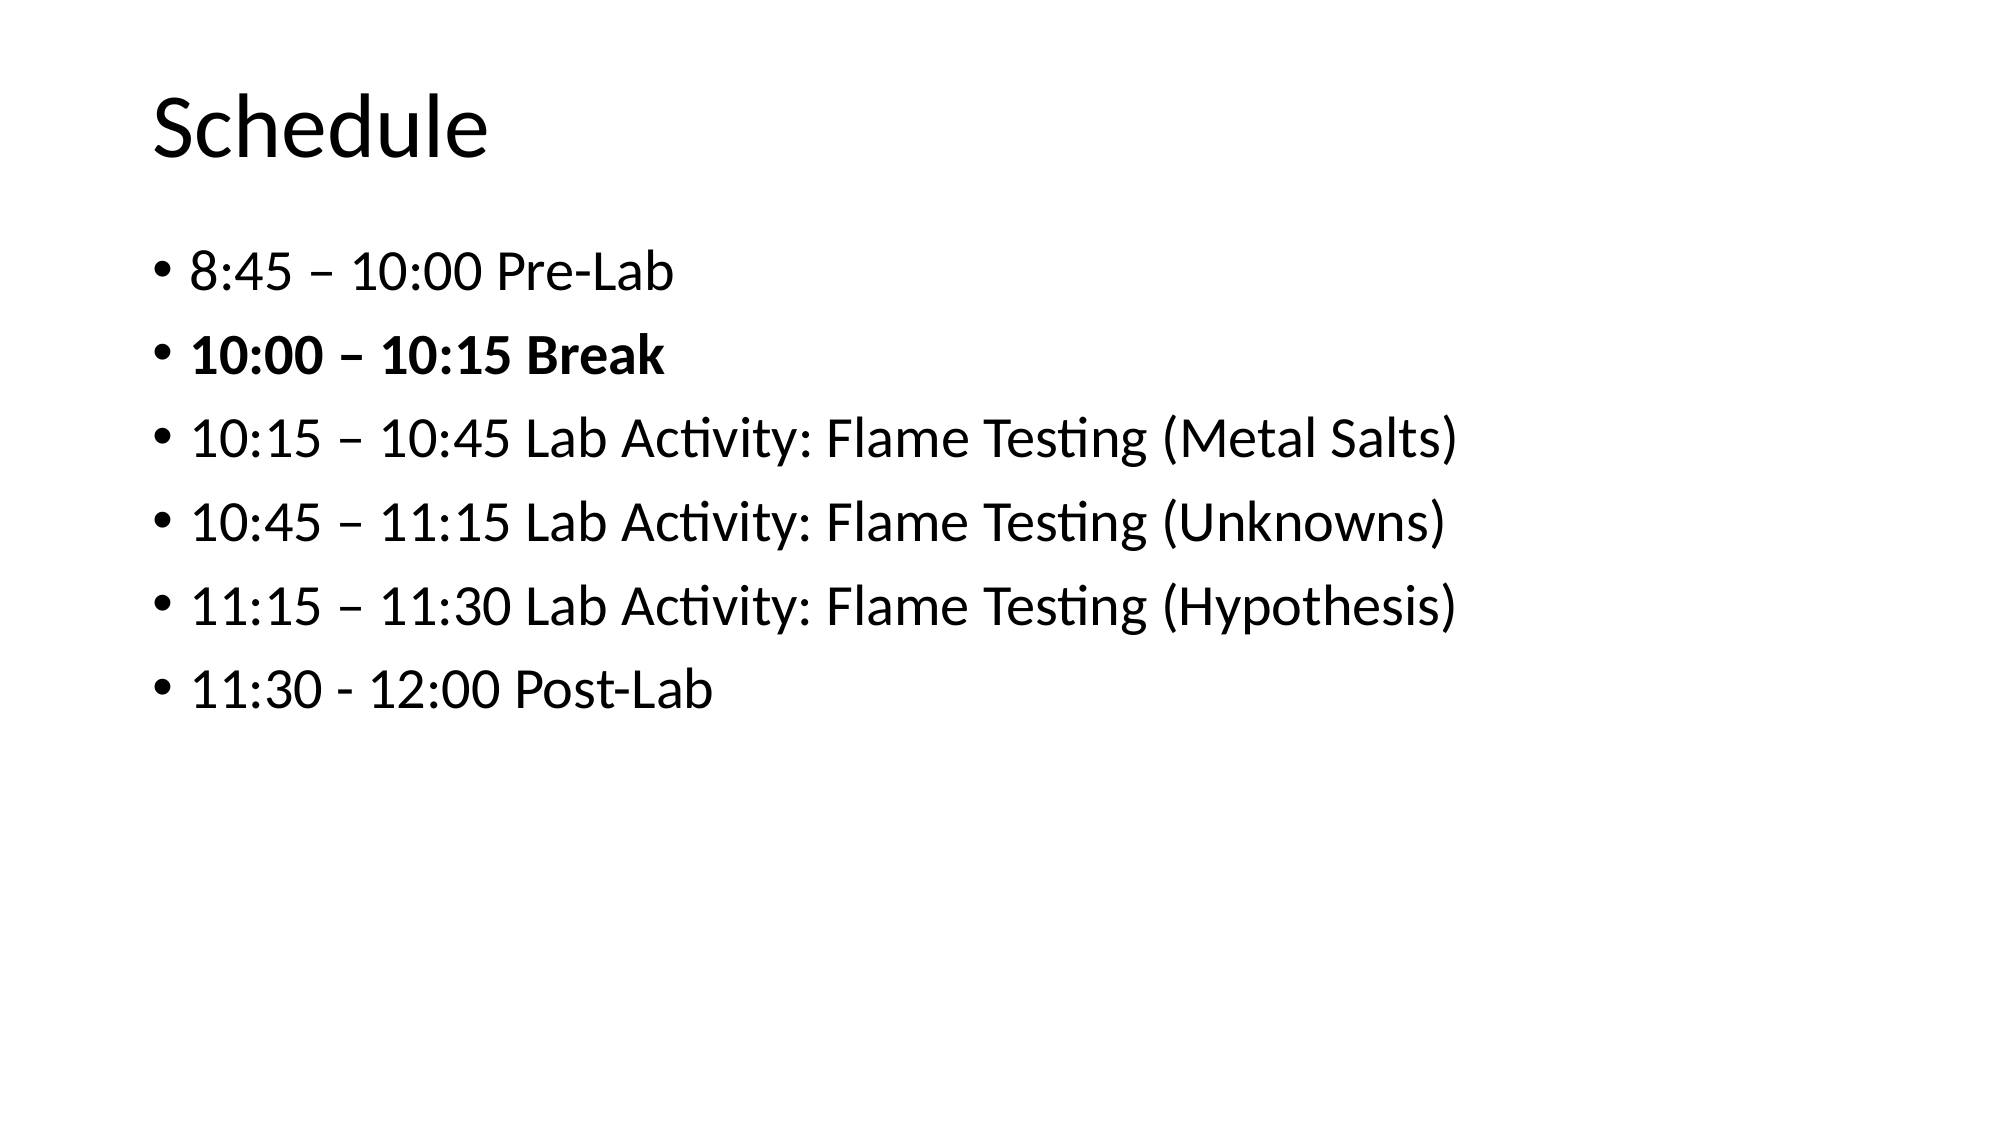

# Schedule
8:45 – 10:00 Pre-Lab
10:00 – 10:15 Break
10:15 – 10:45 Lab Activity: Flame Testing (Metal Salts)
10:45 – 11:15 Lab Activity: Flame Testing (Unknowns)
11:15 – 11:30 Lab Activity: Flame Testing (Hypothesis)
11:30 - 12:00 Post-Lab